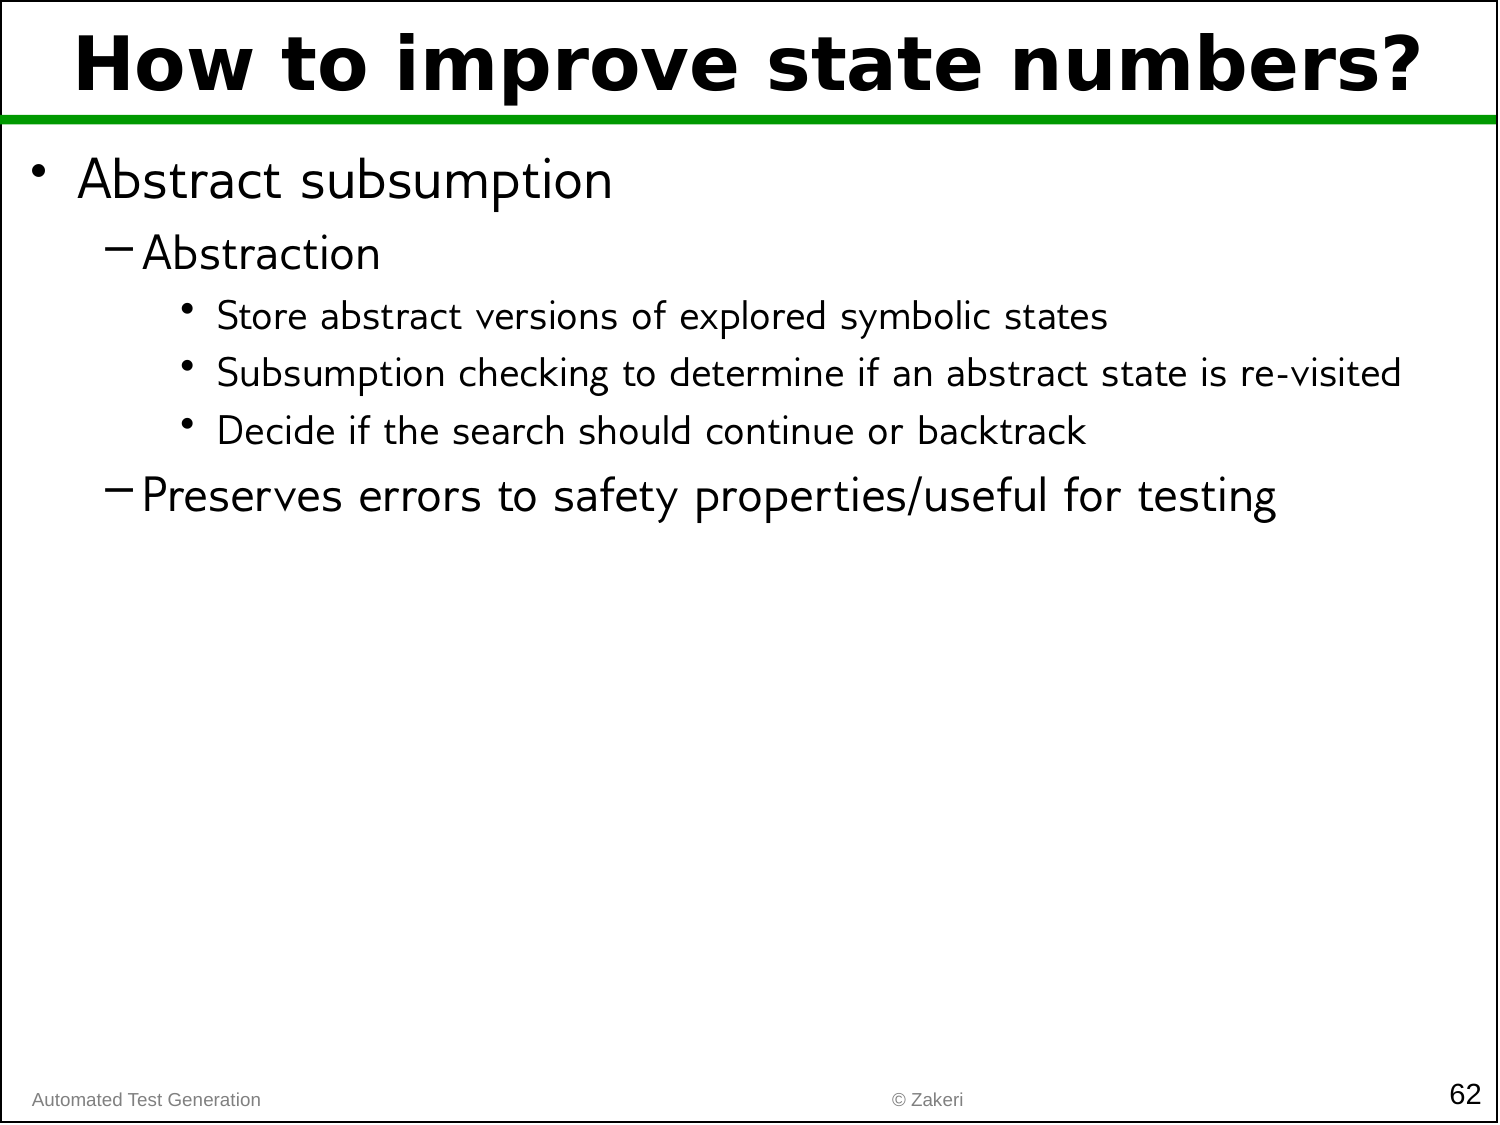

# How to improve state numbers?
Abstract subsumption
Abstraction
Store abstract versions of explored symbolic states
Subsumption checking to determine if an abstract state is re-visited
Decide if the search should continue or backtrack
Preserves errors to safety properties/useful for testing

62
© Zakeri
Automated Test Generation